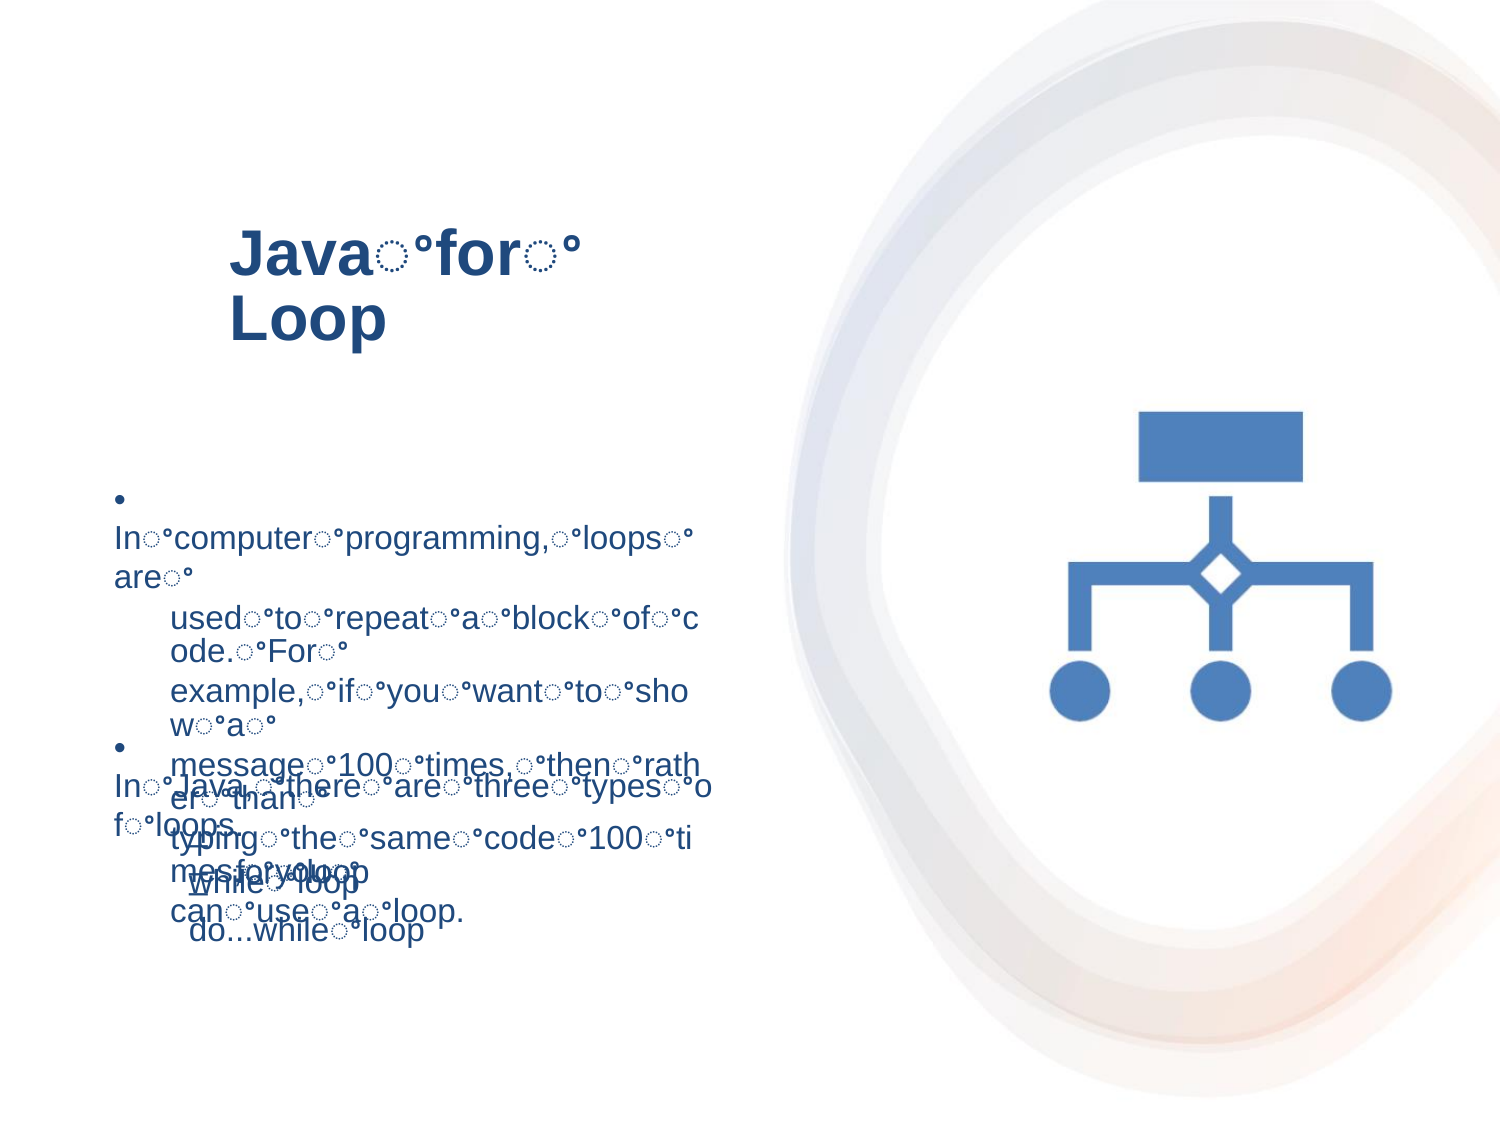

JavaꢀforꢀLoop
• Inꢀcomputerꢀprogramming,ꢀloopsꢀareꢀ
usedꢀtoꢀrepeatꢀaꢀblockꢀofꢀcode.ꢀForꢀ
example,ꢀifꢀyouꢀwantꢀtoꢀshowꢀaꢀ
messageꢀ100ꢀtimes,ꢀthenꢀratherꢀthanꢀ
typingꢀtheꢀsameꢀcodeꢀ100ꢀtimes,ꢀyouꢀ
canꢀuseꢀaꢀloop.
• InꢀJava,ꢀthereꢀareꢀthreeꢀtypesꢀofꢀloops.
– forꢀloop
– whileꢀloop
– do...whileꢀloop